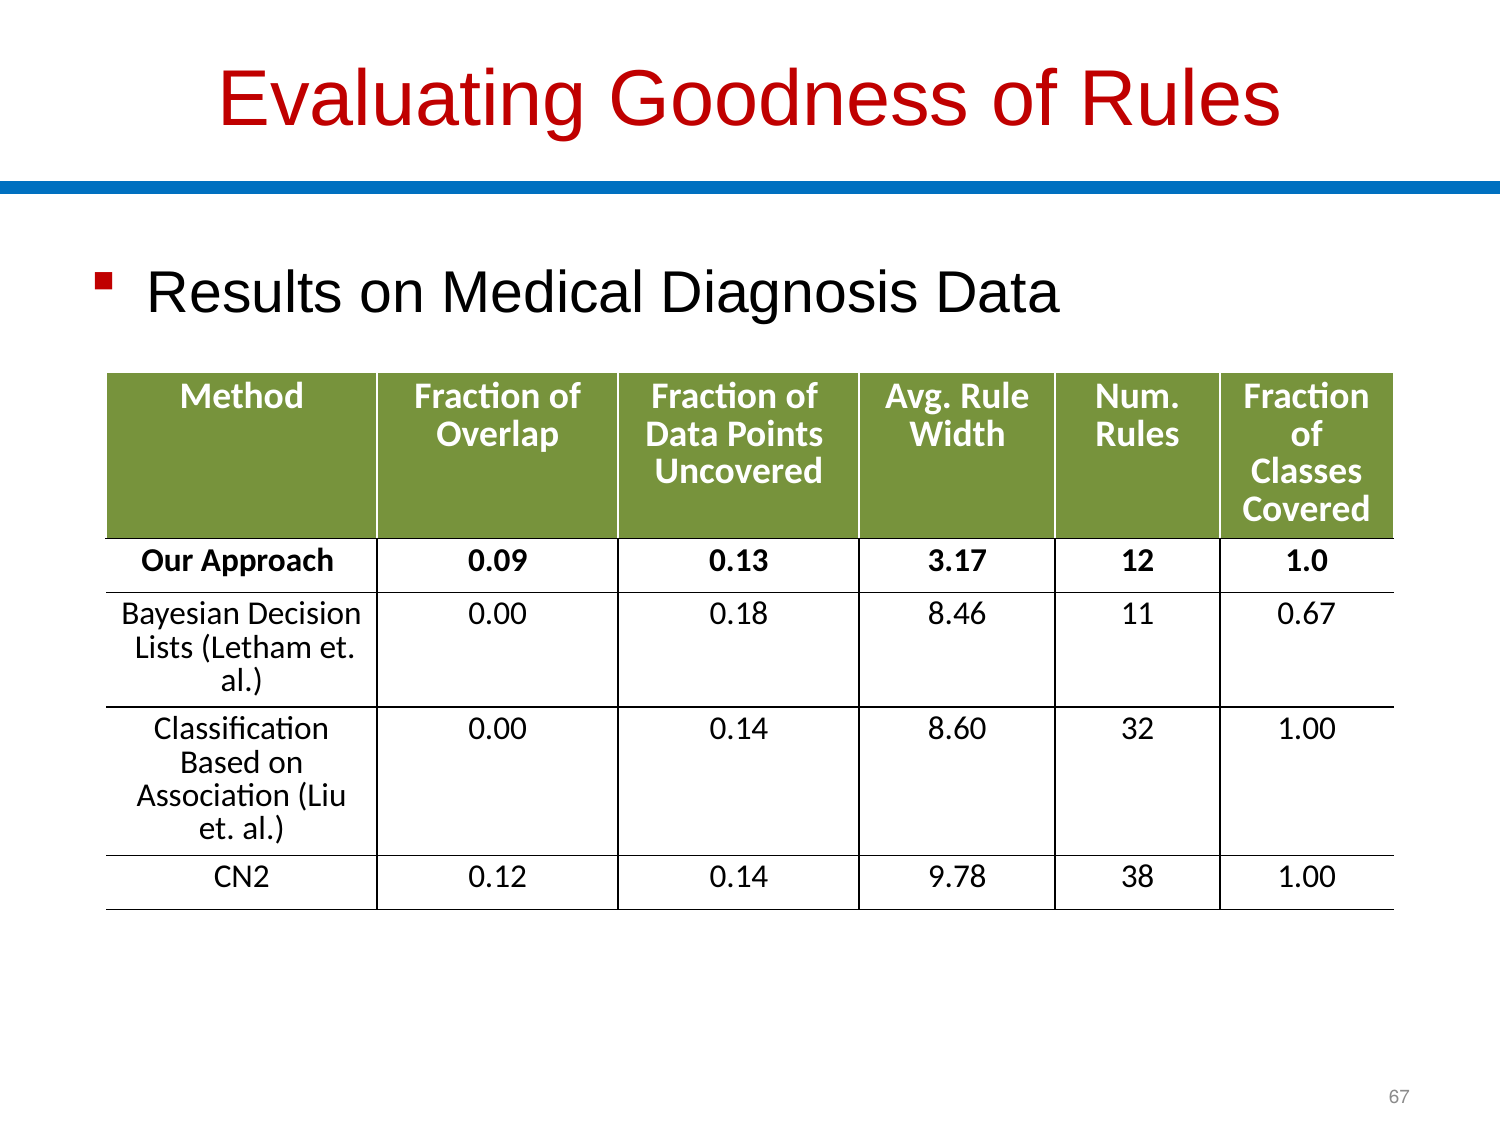

# Evaluating Goodness of Rules
Results on Medical Diagnosis Data
| Method | Fraction of Overlap | Fraction of Data Points Uncovered | Avg. Rule Width | Num. Rules | Fraction of Classes Covered |
| --- | --- | --- | --- | --- | --- |
| Our Approach | 0.09 | 0.13 | 3.17 | 12 | 1.0 |
| Bayesian Decision Lists (Letham et. al.) | 0.00 | 0.18 | 8.46 | 11 | 0.67 |
| Classification Based on Association (Liu et. al.) | 0.00 | 0.14 | 8.60 | 32 | 1.00 |
| CN2 | 0.12 | 0.14 | 9.78 | 38 | 1.00 |
67